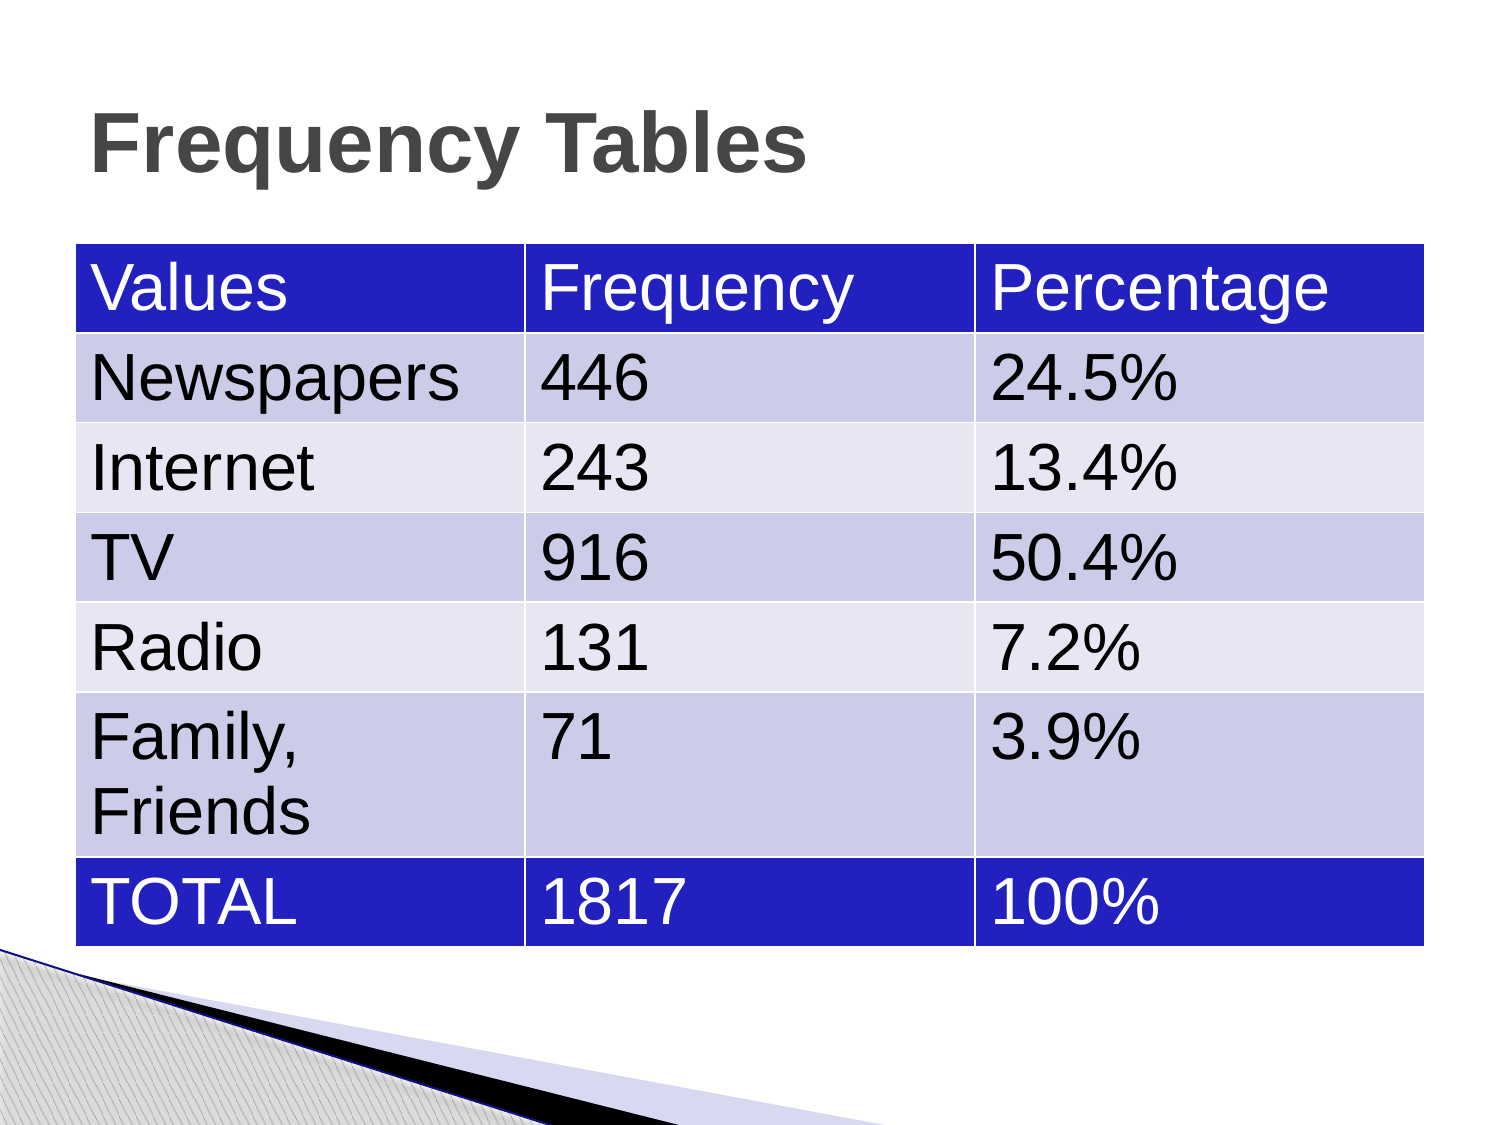

# Frequency Tables
| Values | Frequency | Percentage |
| --- | --- | --- |
| Newspapers | 446 | 24.5% |
| Internet | 243 | 13.4% |
| TV | 916 | 50.4% |
| Radio | 131 | 7.2% |
| Family, Friends | 71 | 3.9% |
| TOTAL | 1817 | 100% |